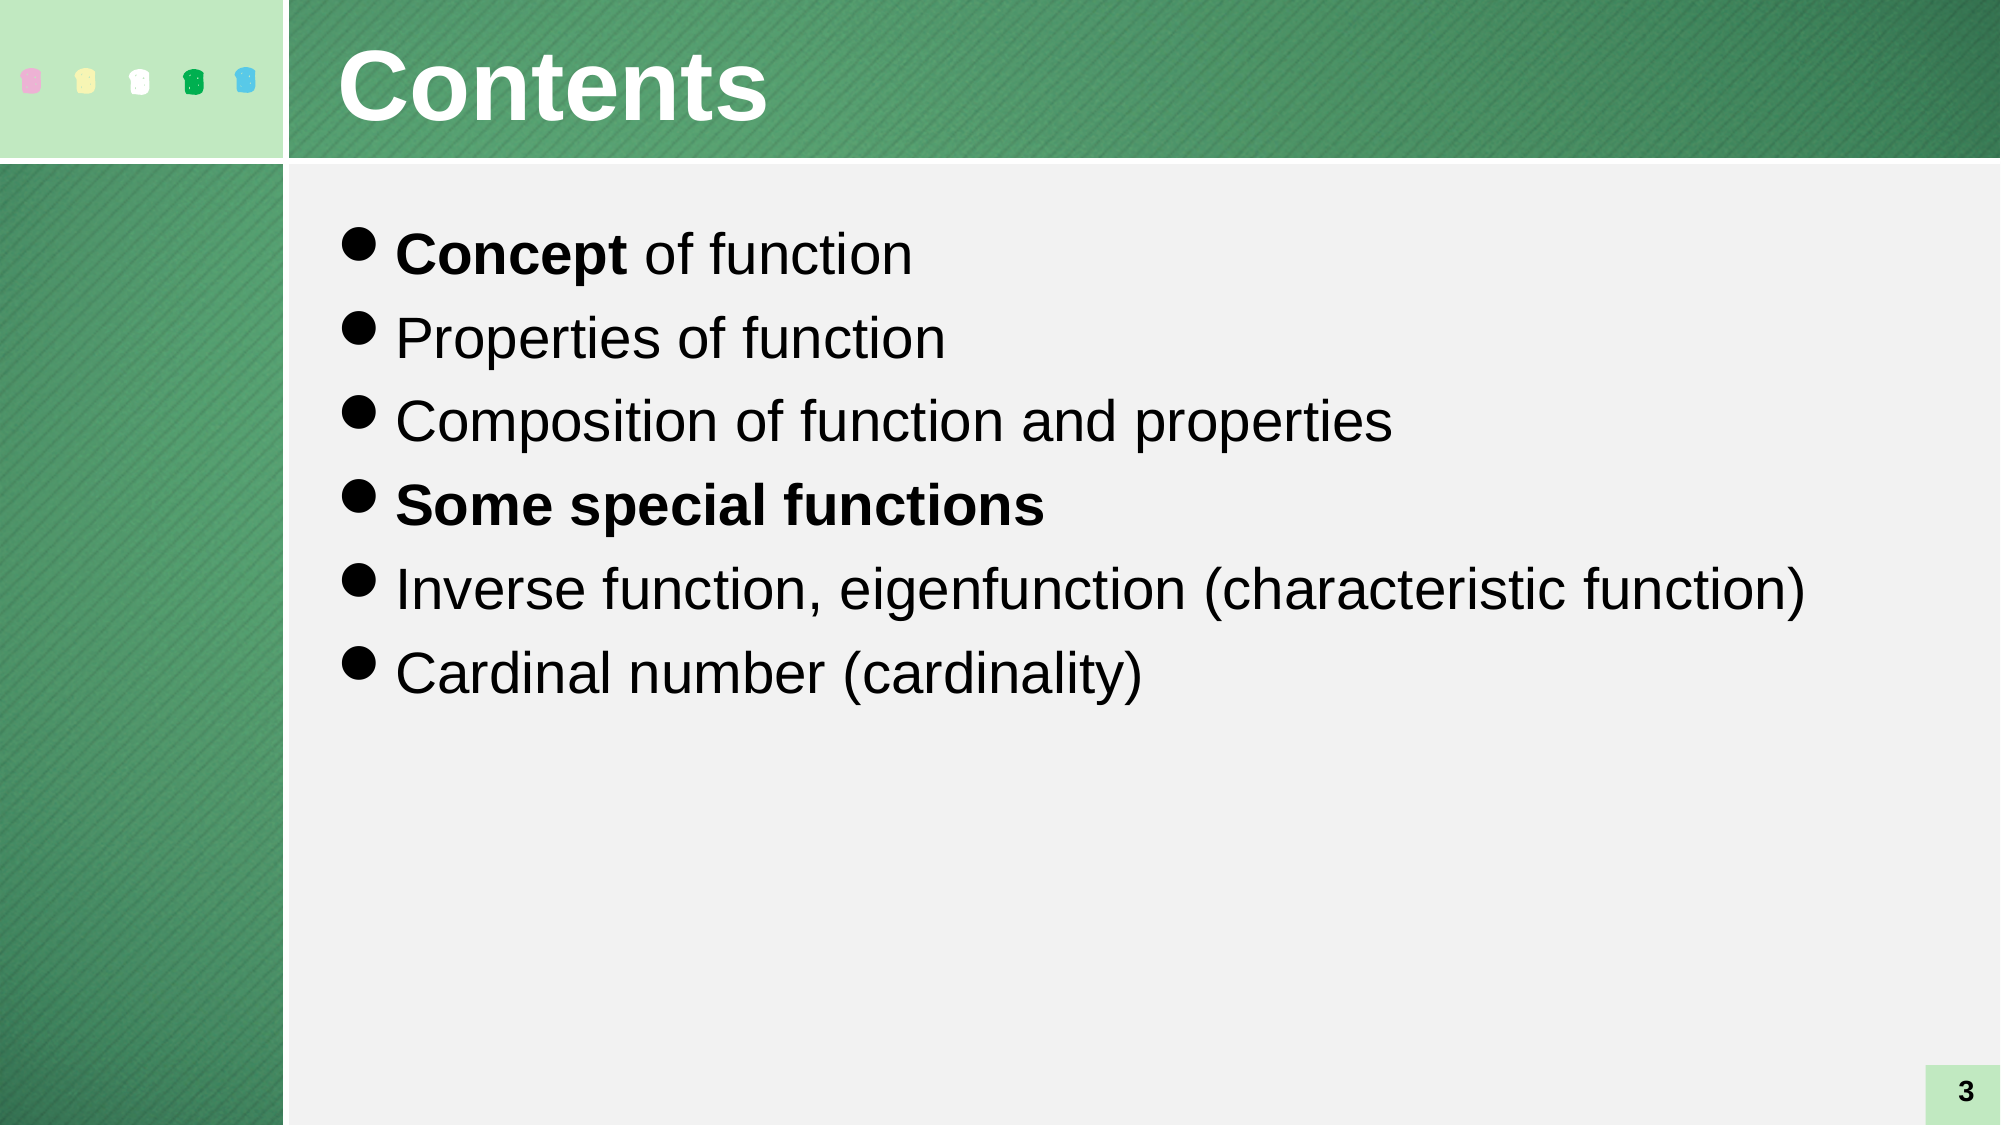

Contents

Concept of function
Properties of function
Composition of function and properties
Some special functions
Inverse function, eigenfunction (characteristic function)
Cardinal number (cardinality)
3